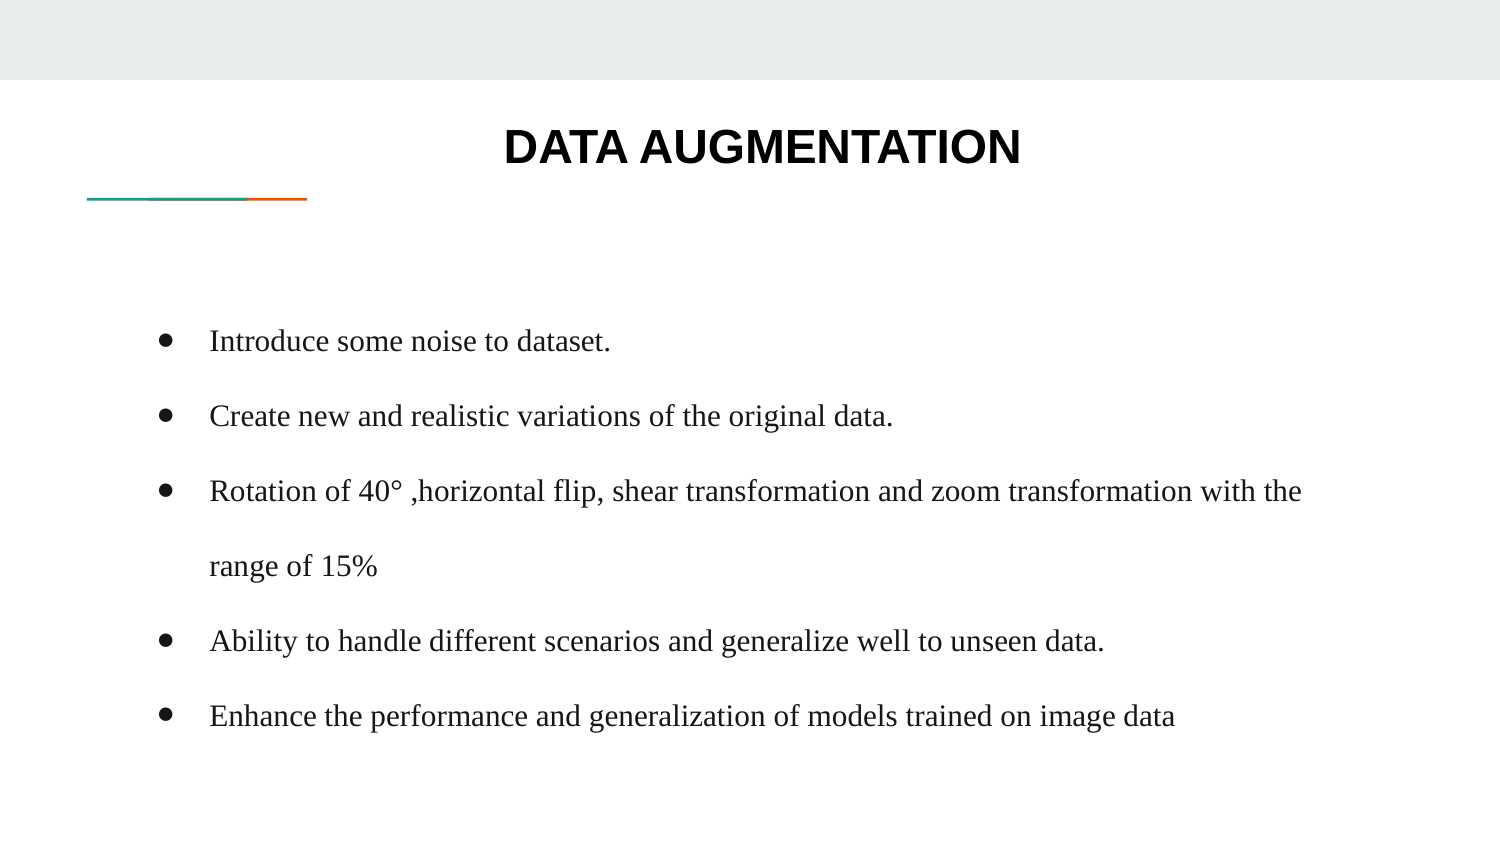

# DATA AUGMENTATION

Introduce some noise to dataset.
Create new and realistic variations of the original data.
Rotation of 40° ,horizontal flip, shear transformation and zoom transformation with the range of 15%
Ability to handle different scenarios and generalize well to unseen data.
Enhance the performance and generalization of models trained on image data